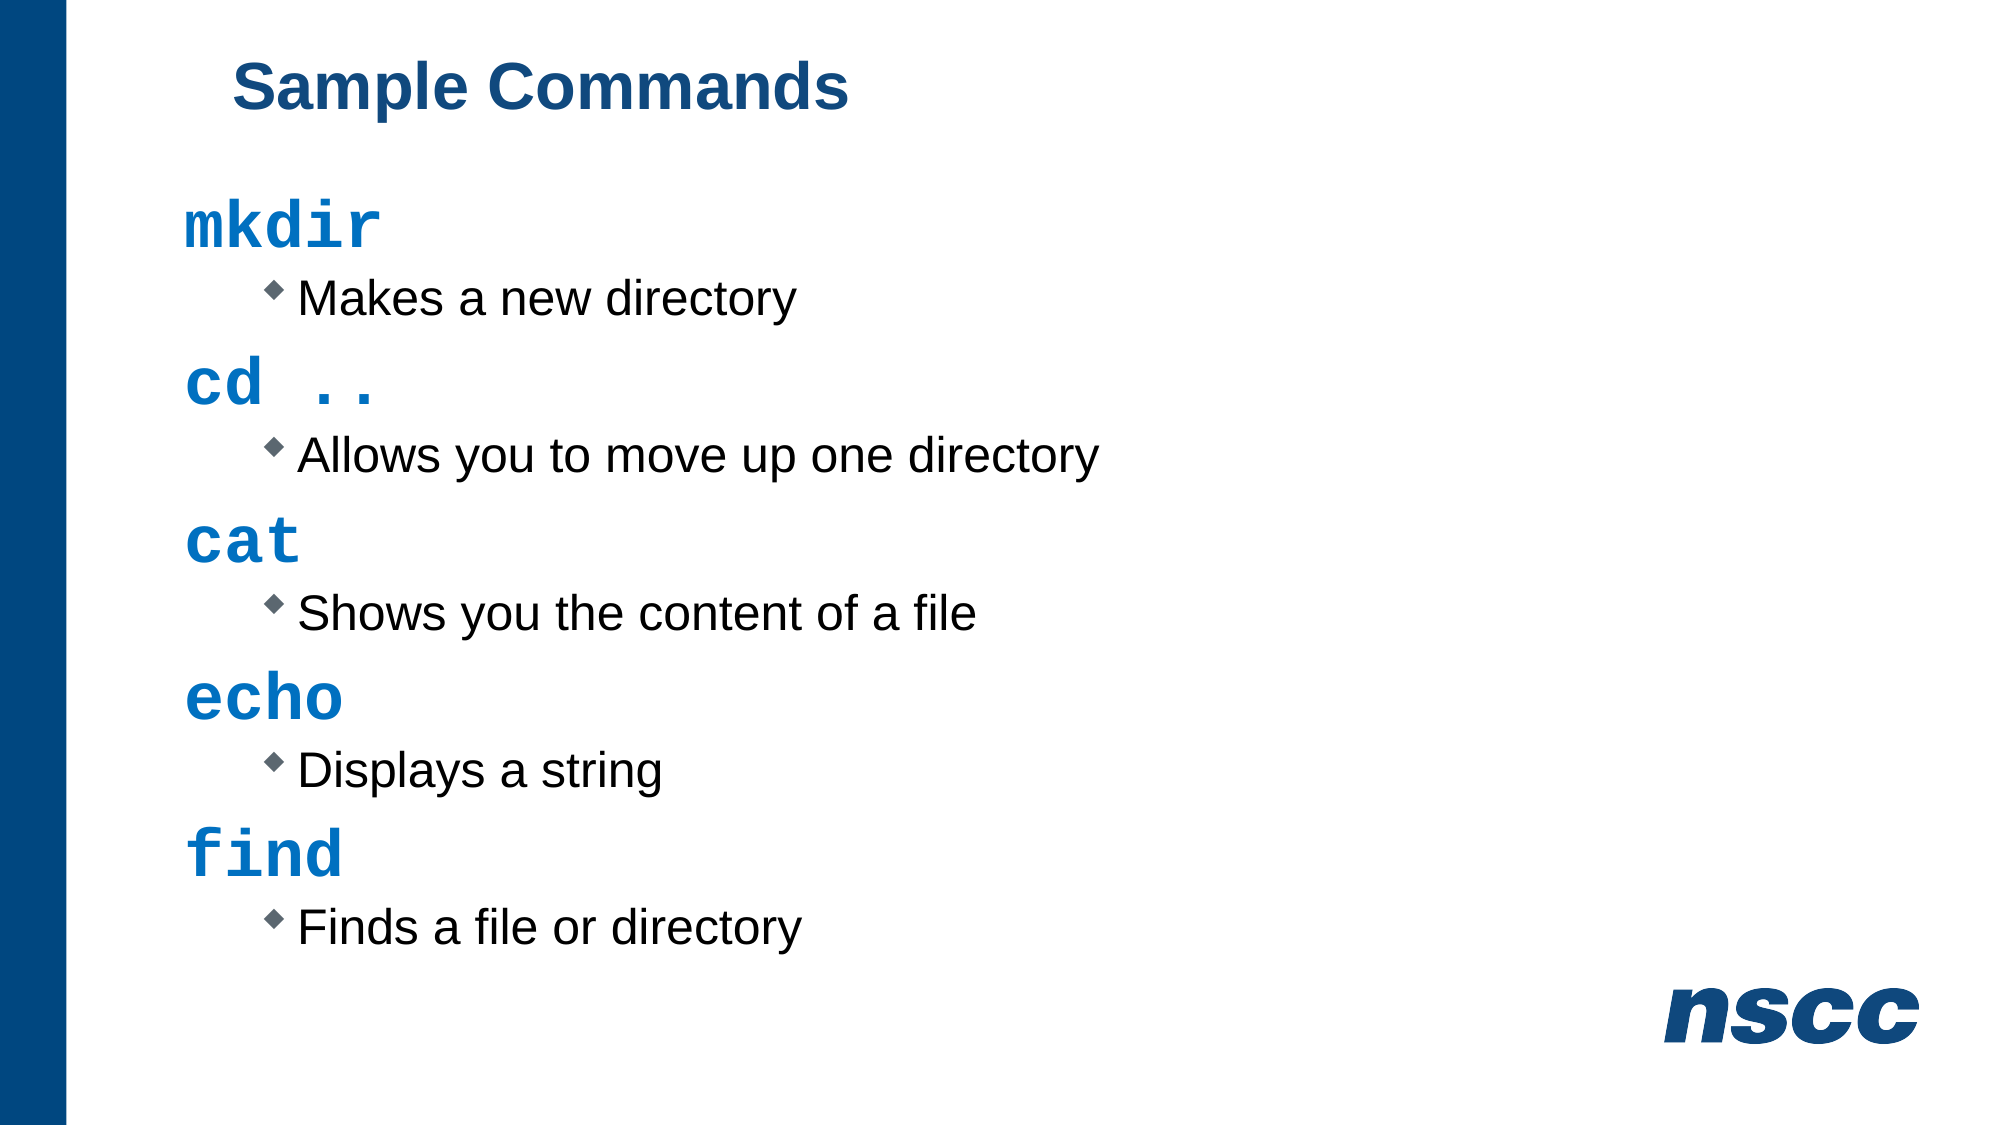

# Sample Commands
mkdir
Makes a new directory
cd ..
Allows you to move up one directory
cat
Shows you the content of a file
echo
Displays a string
find
Finds a file or directory